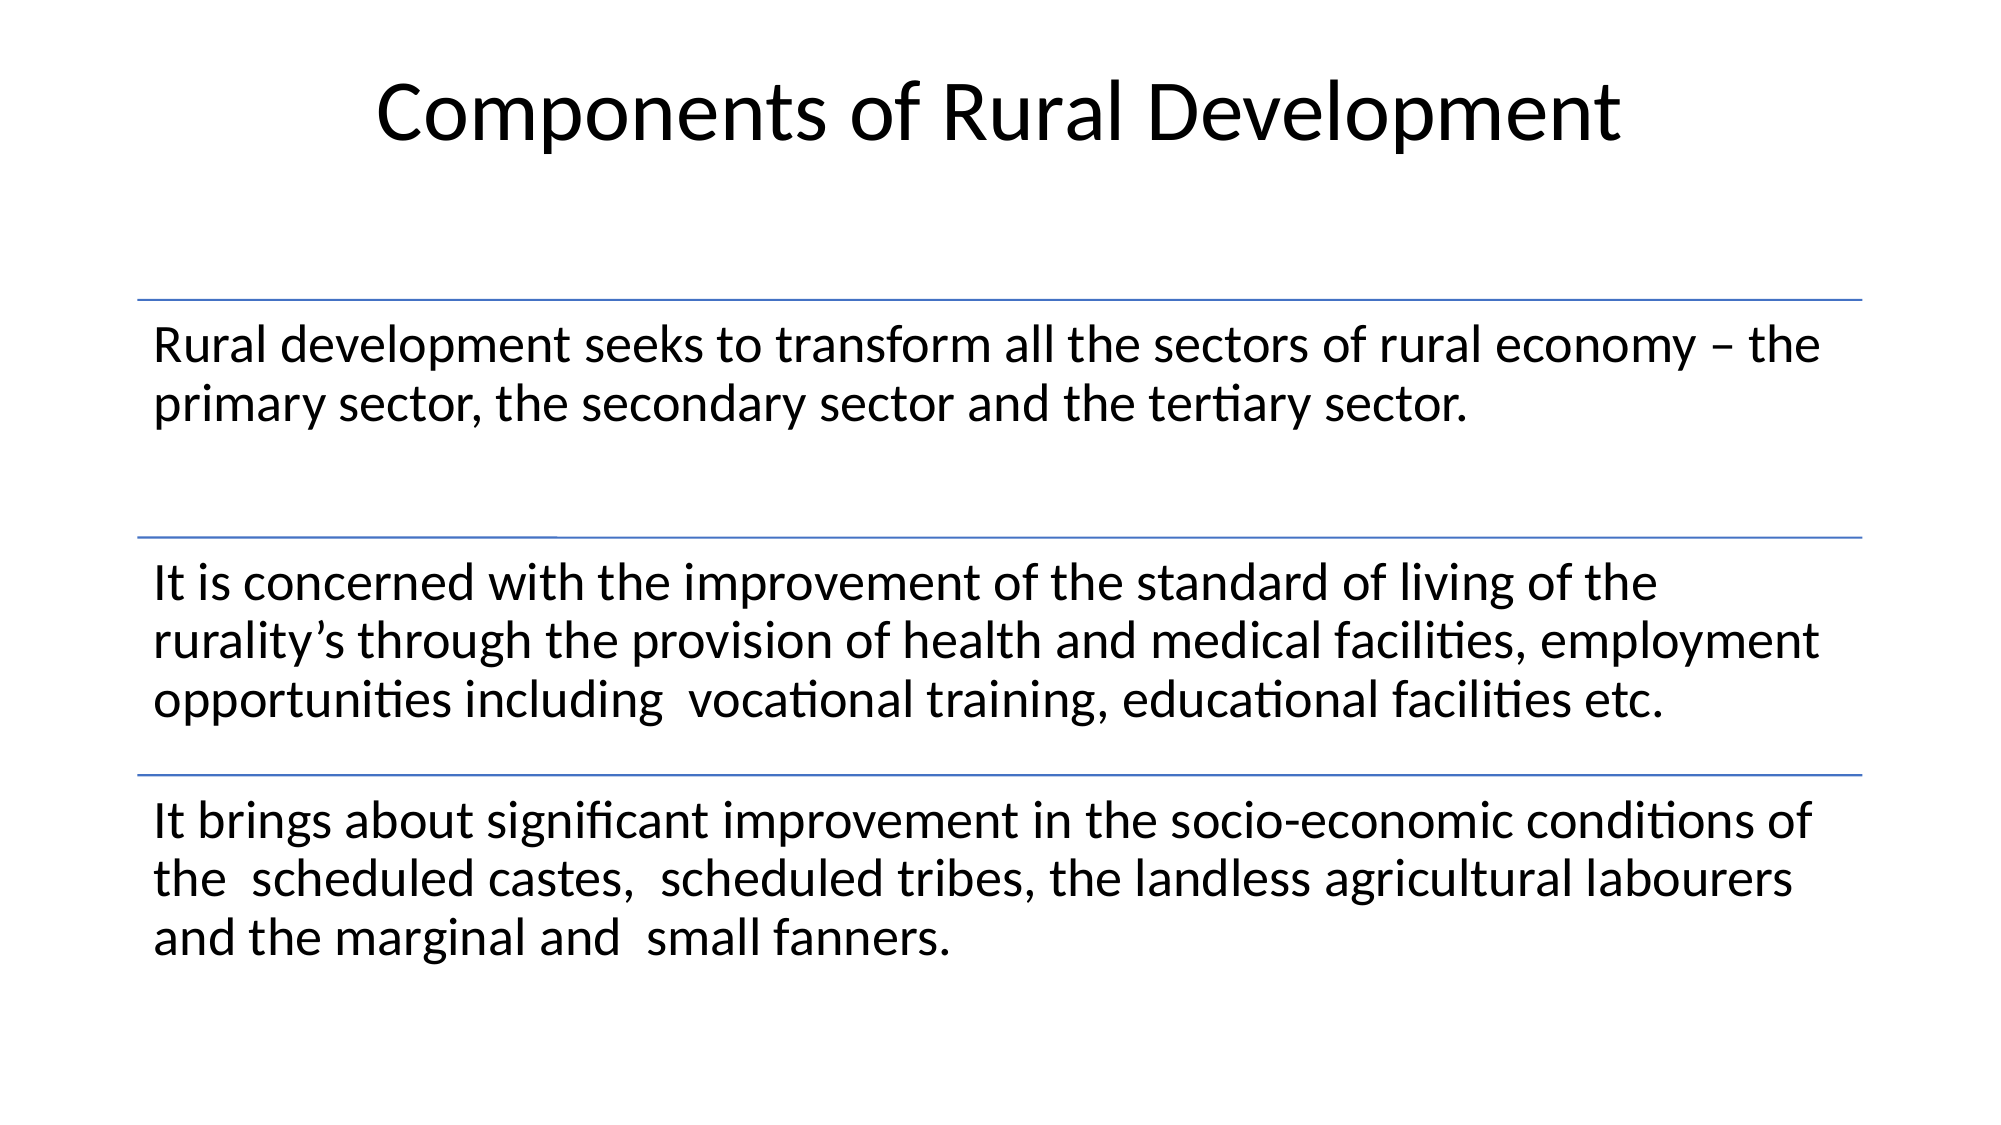

# Components of Rural Development
Rural development seeks to transform all the sectors of rural economy – the  primary sector, the secondary sector and the tertiary sector.
It is concerned with the improvement of the standard of living of the rurality’s through the provision of health and medical facilities, employment opportunities including  vocational training, educational facilities etc.
It brings about significant improvement in the socio-economic conditions of the  scheduled castes,  scheduled tribes, the landless agricultural labourers and the marginal and  small fanners.